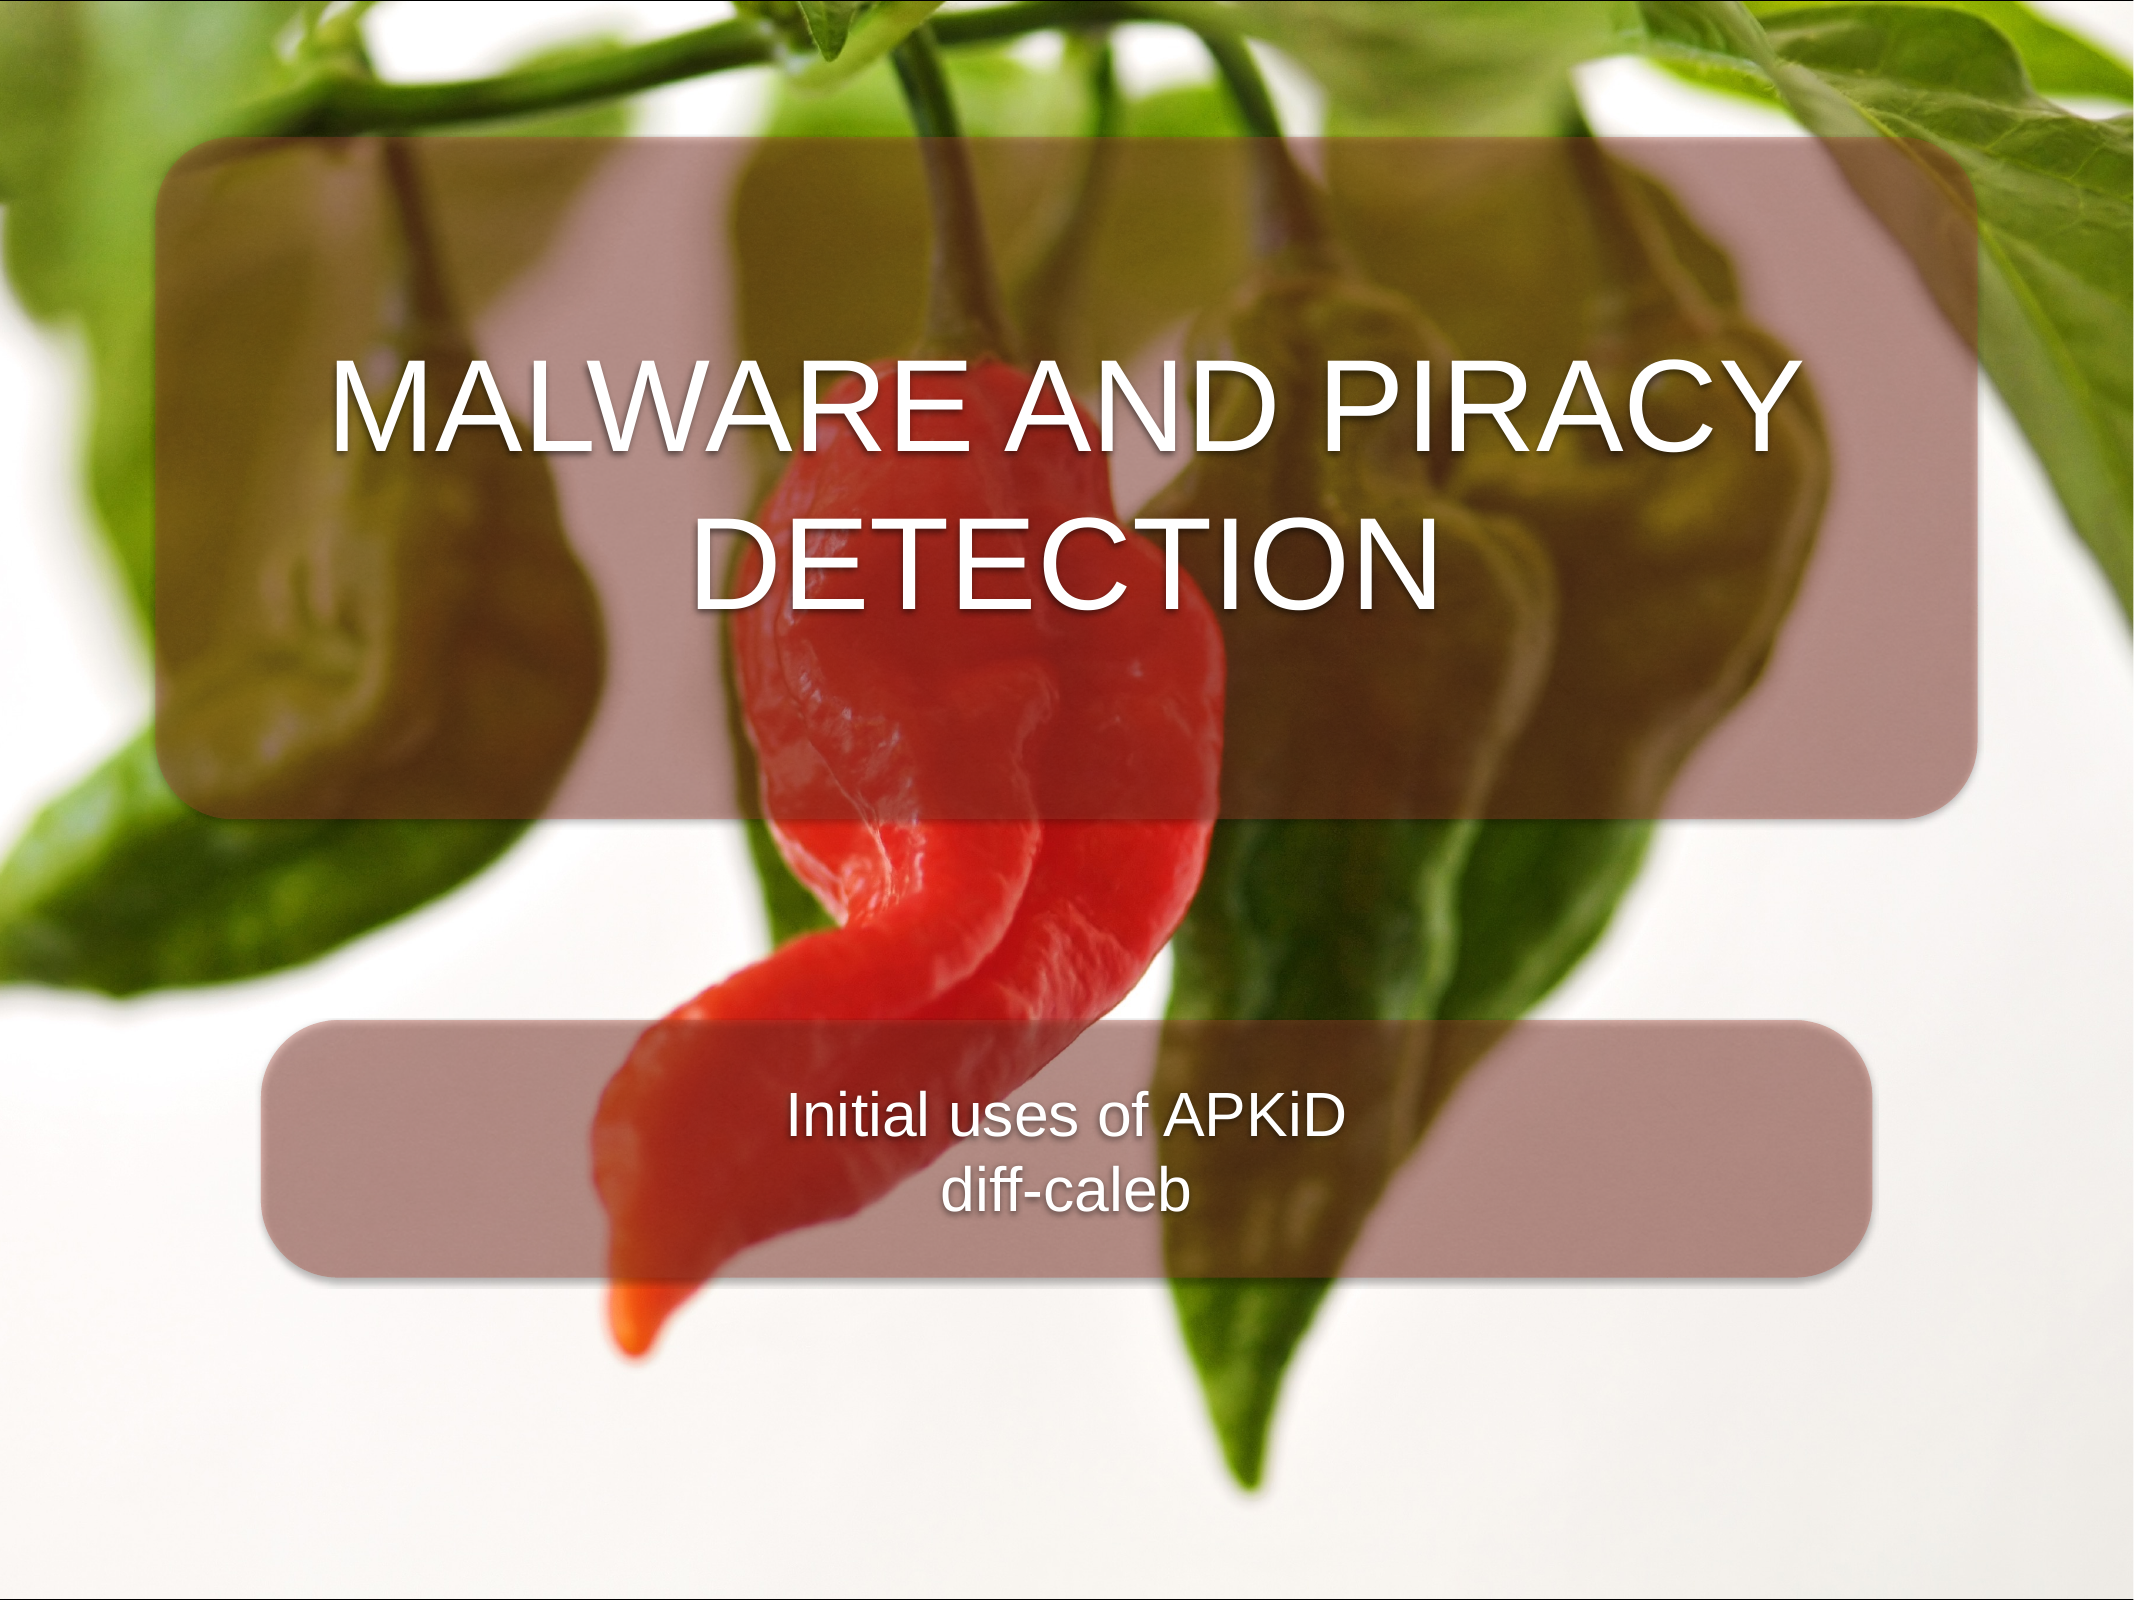

Malware and Piracy
Detection

Initial uses of APKiD
diff-caleb